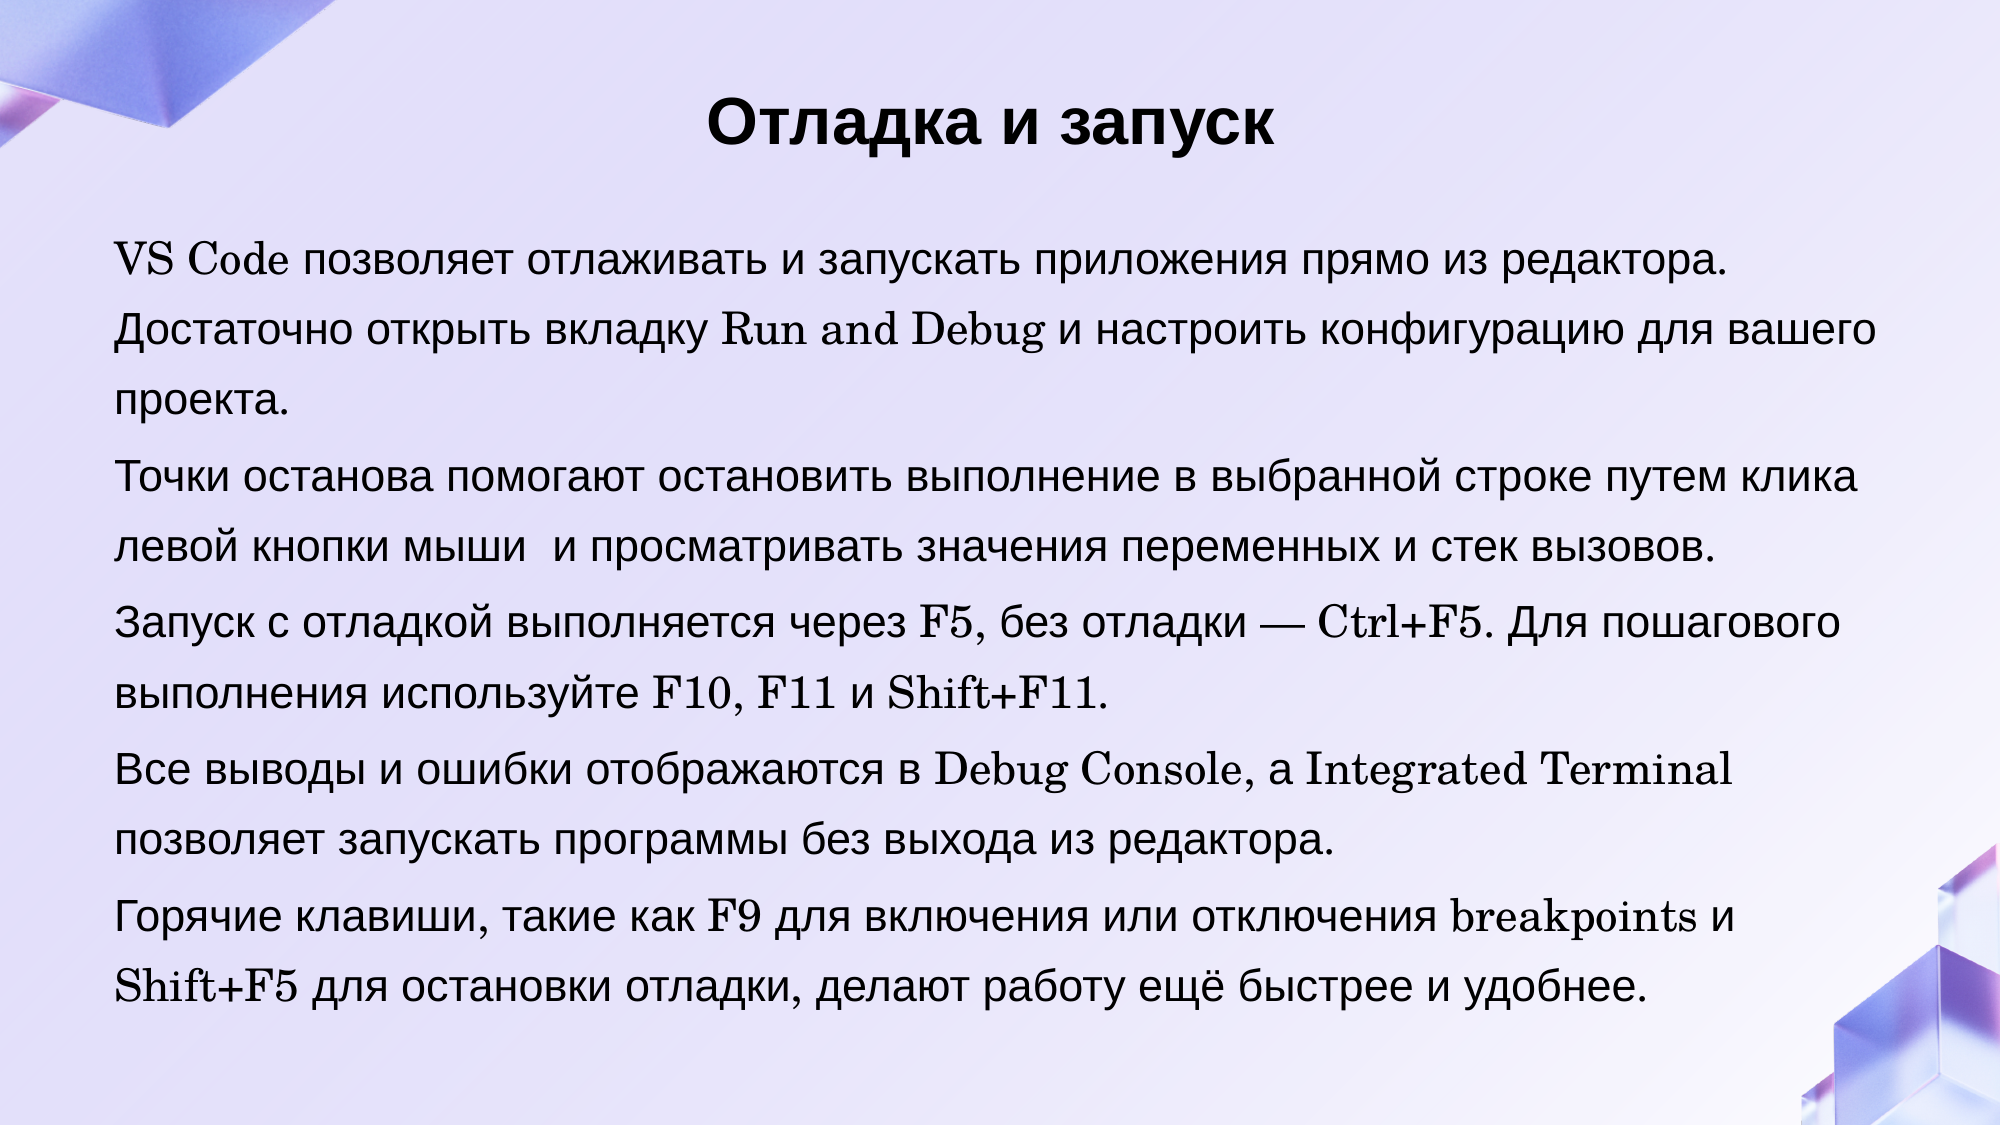

# Отладка и запуск
VS Code позволяет отлаживать и запускать приложения прямо из редактора. Достаточно открыть вкладку Run and Debug и настроить конфигурацию для вашего проекта.
Точки останова помогают остановить выполнение в выбранной строке путем клика левой кнопки мыши  и просматривать значения переменных и стек вызовов.
Запуск с отладкой выполняется через F5, без отладки — Ctrl+F5. Для пошагового выполнения используйте F10, F11 и Shift+F11.
Все выводы и ошибки отображаются в Debug Console, а Integrated Terminal позволяет запускать программы без выхода из редактора.
Горячие клавиши, такие как F9 для включения или отключения breakpoints и Shift+F5 для остановки отладки, делают работу ещё быстрее и удобнее.